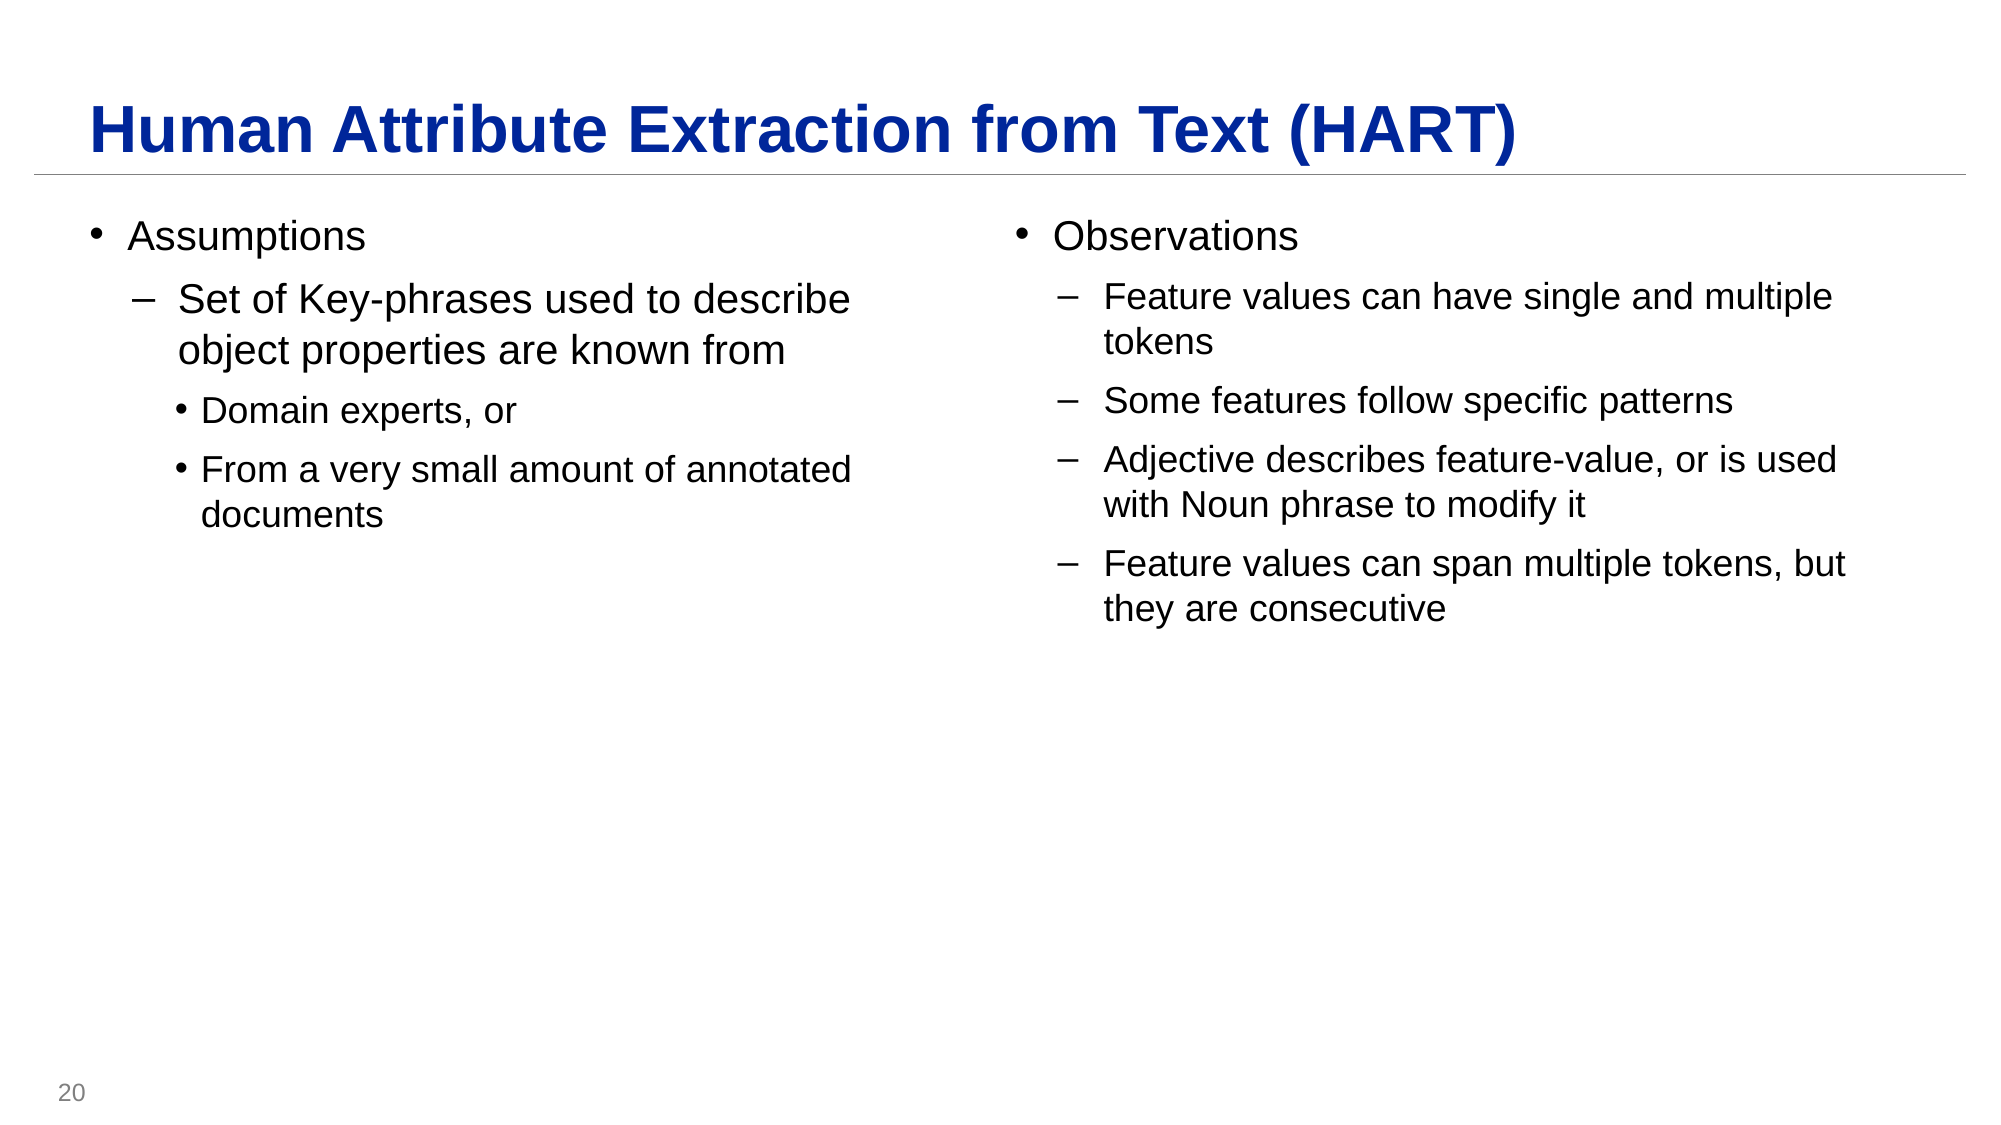

# Human Attribute Extraction from Text (HART)
Assumptions
Set of Key-phrases used to describe object properties are known from
Domain experts, or
From a very small amount of annotated documents

Observations
Feature values can have single and multiple tokens
Some features follow specific patterns
Adjective describes feature-value, or is used with Noun phrase to modify it
Feature values can span multiple tokens, but they are consecutive

20